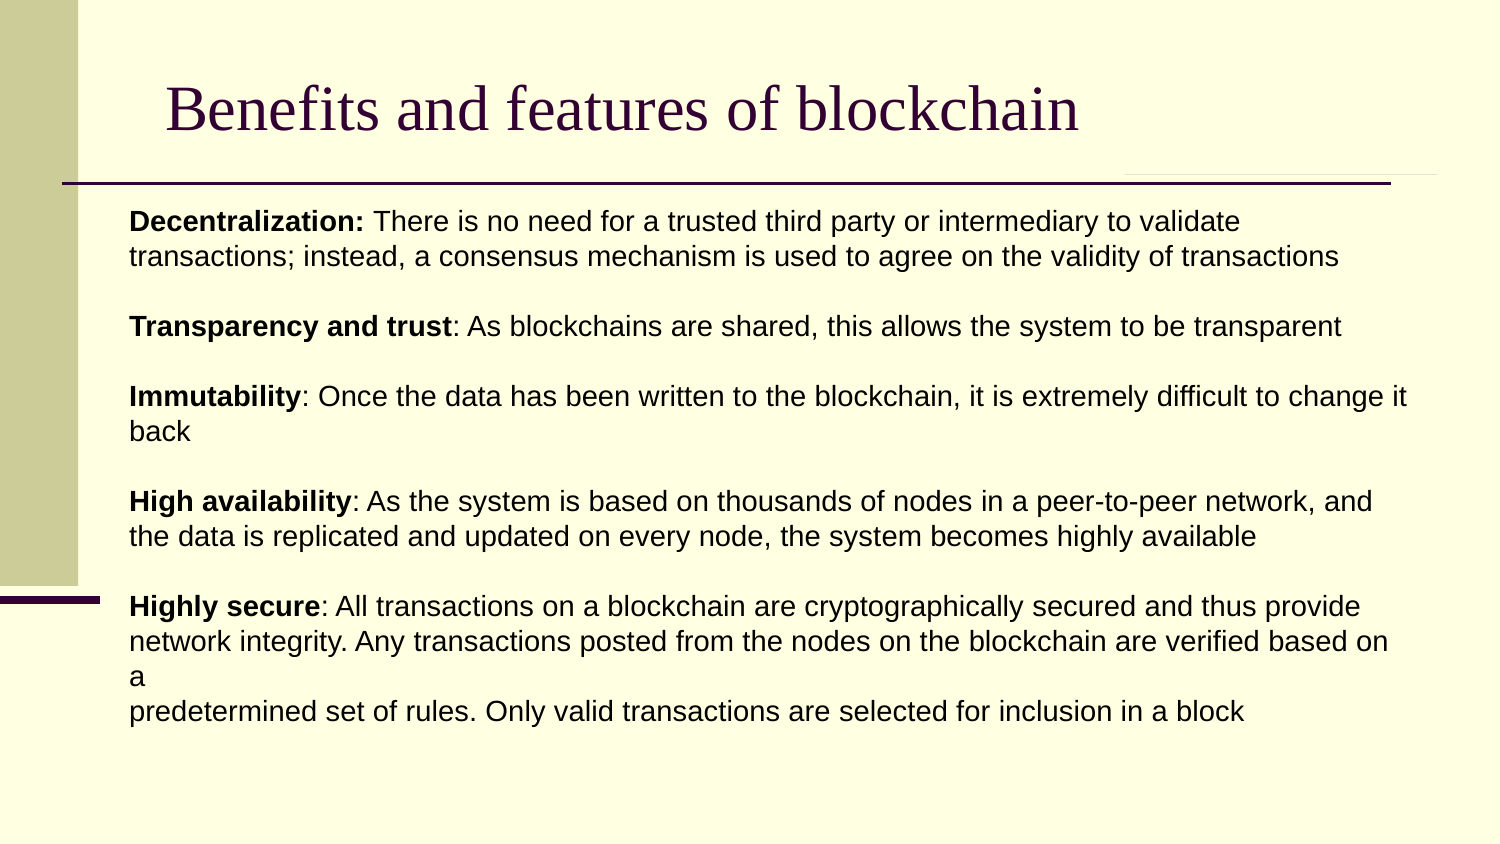

# Benefits and features of blockchain
Decentralization: There is no need for a trusted third party or intermediary to validate
transactions; instead, a consensus mechanism is used to agree on the validity of transactions

Transparency and trust: As blockchains are shared, this allows the system to be transparent

Immutability: Once the data has been written to the blockchain, it is extremely difficult to change it back

High availability: As the system is based on thousands of nodes in a peer-to-peer network, and the data is replicated and updated on every node, the system becomes highly available

Highly secure: All transactions on a blockchain are cryptographically secured and thus provide network integrity. Any transactions posted from the nodes on the blockchain are verified based on a
predetermined set of rules. Only valid transactions are selected for inclusion in a block